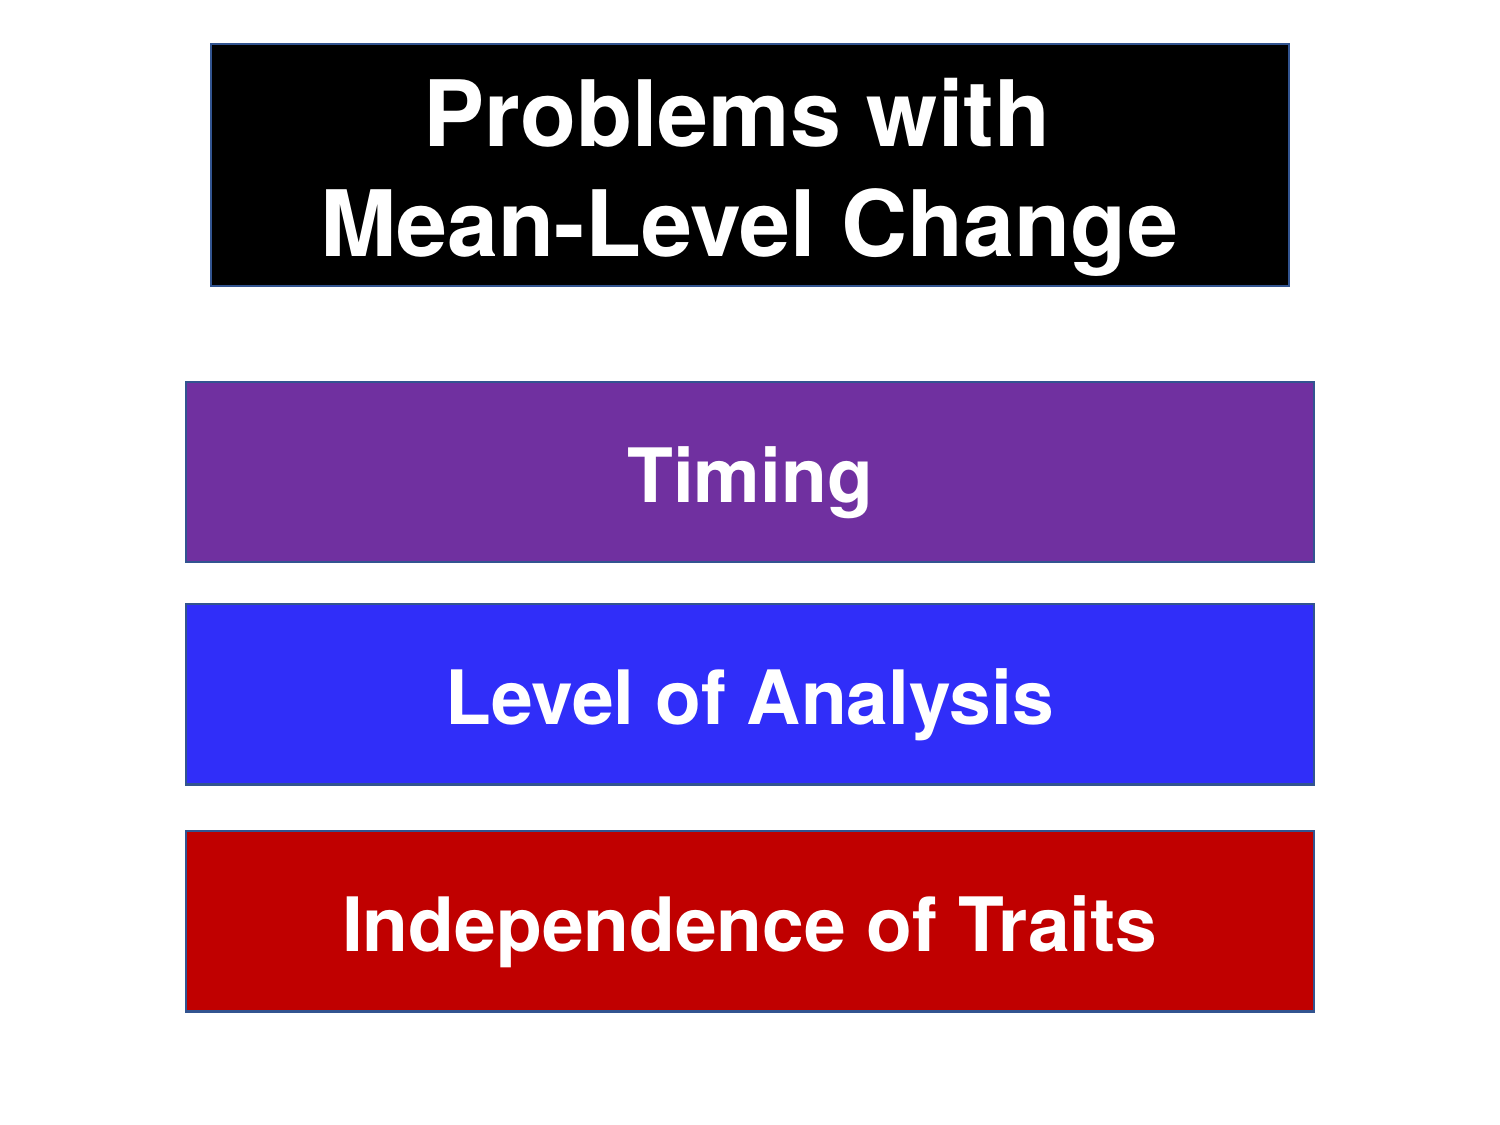

Problems with
Mean-Level Change
Timing
Level of Analysis
Independence of Traits